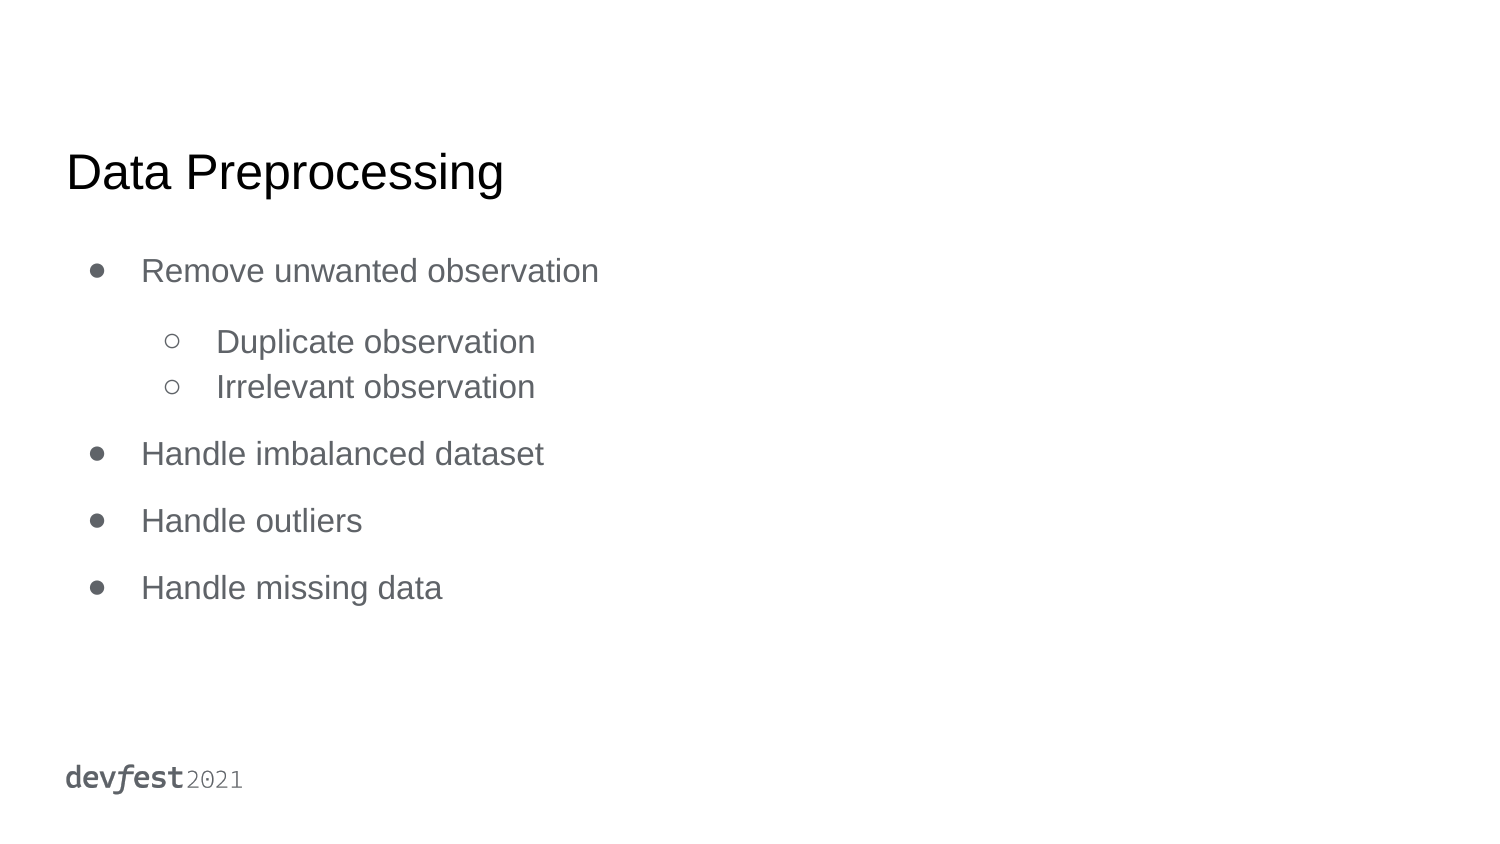

# Data Preprocessing
Remove unwanted observation
Duplicate observation
Irrelevant observation
Handle imbalanced dataset
Handle outliers
Handle missing data